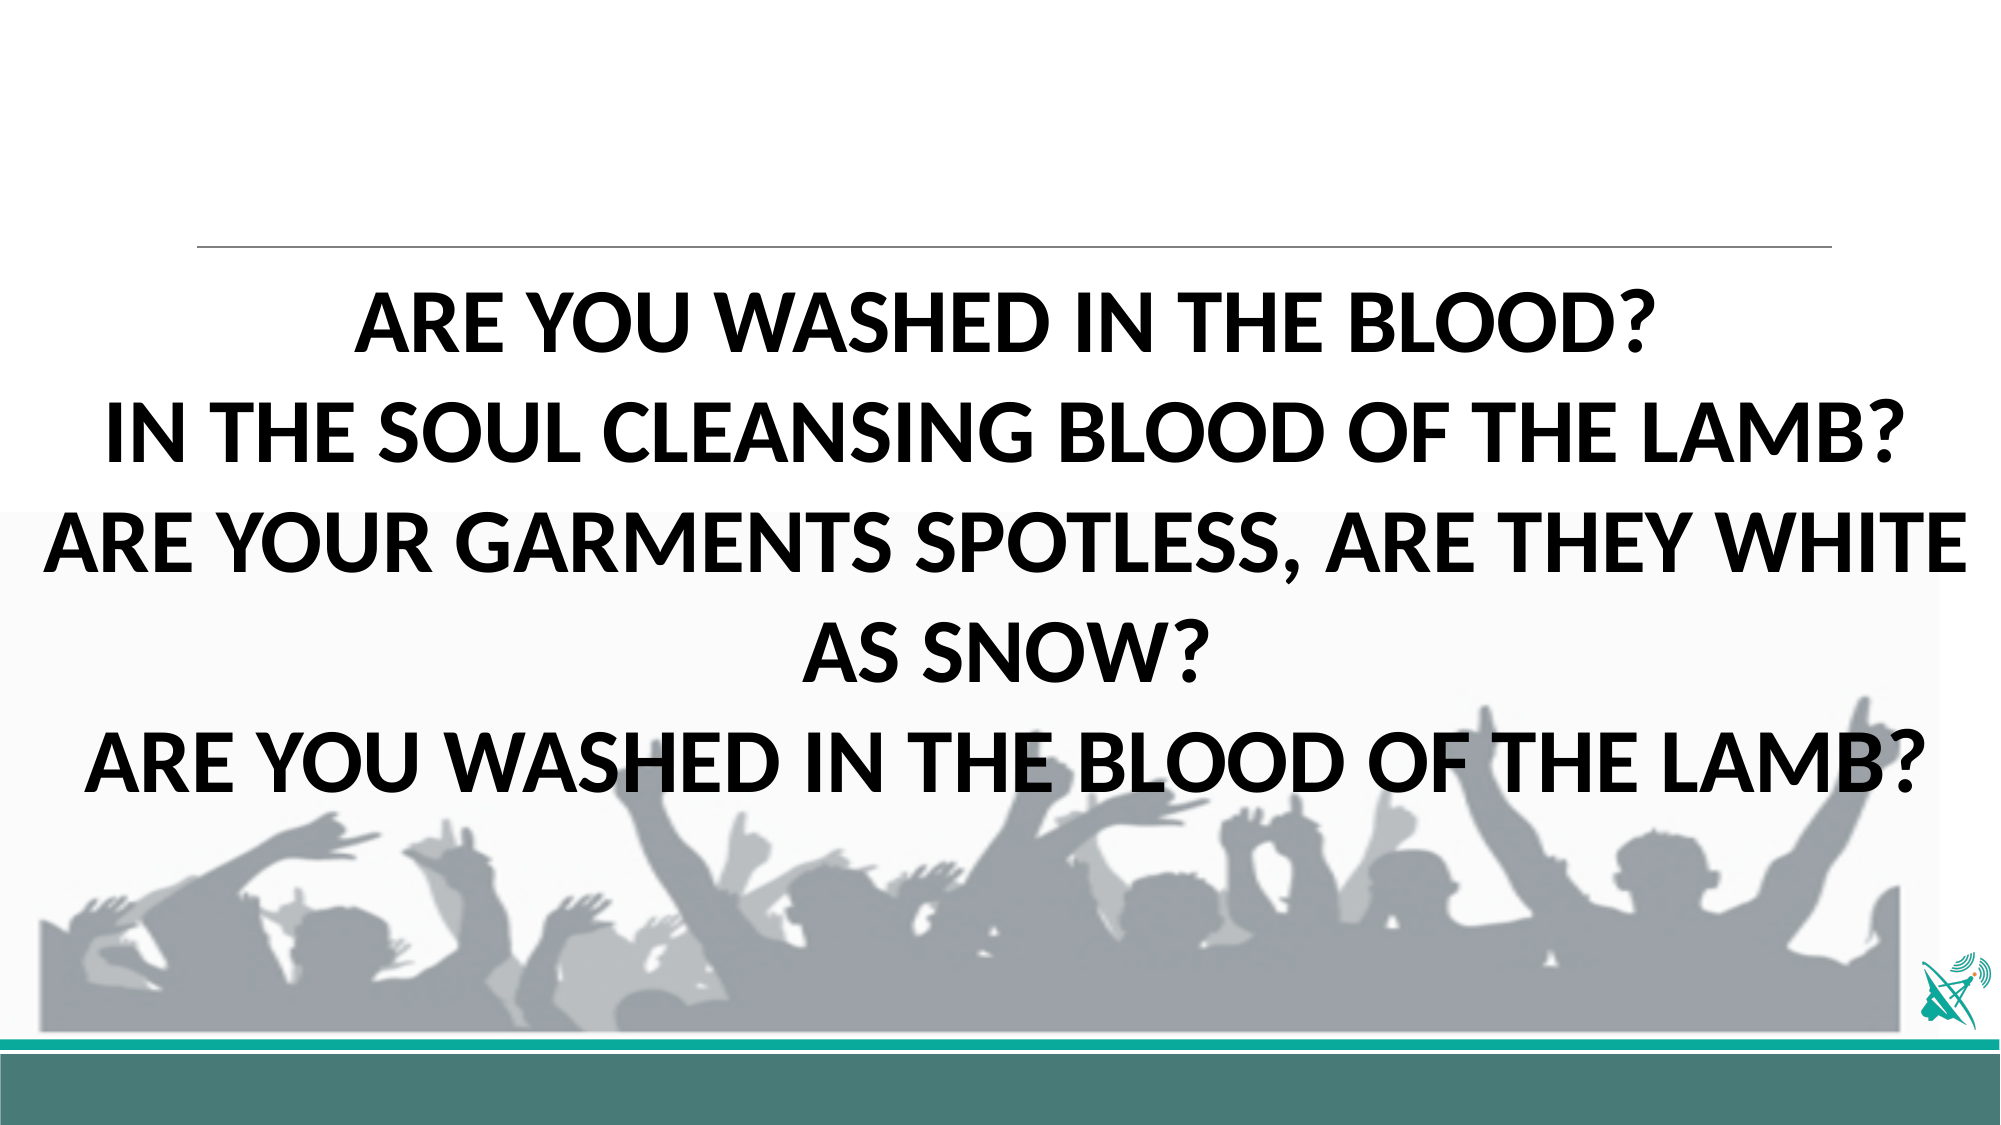

ARE YOU WASHED IN THE BLOOD?
IN THE SOUL CLEANSING BLOOD OF THE LAMB?
ARE YOUR GARMENTS SPOTLESS, ARE THEY WHITE AS SNOW?
ARE YOU WASHED IN THE BLOOD OF THE LAMB?